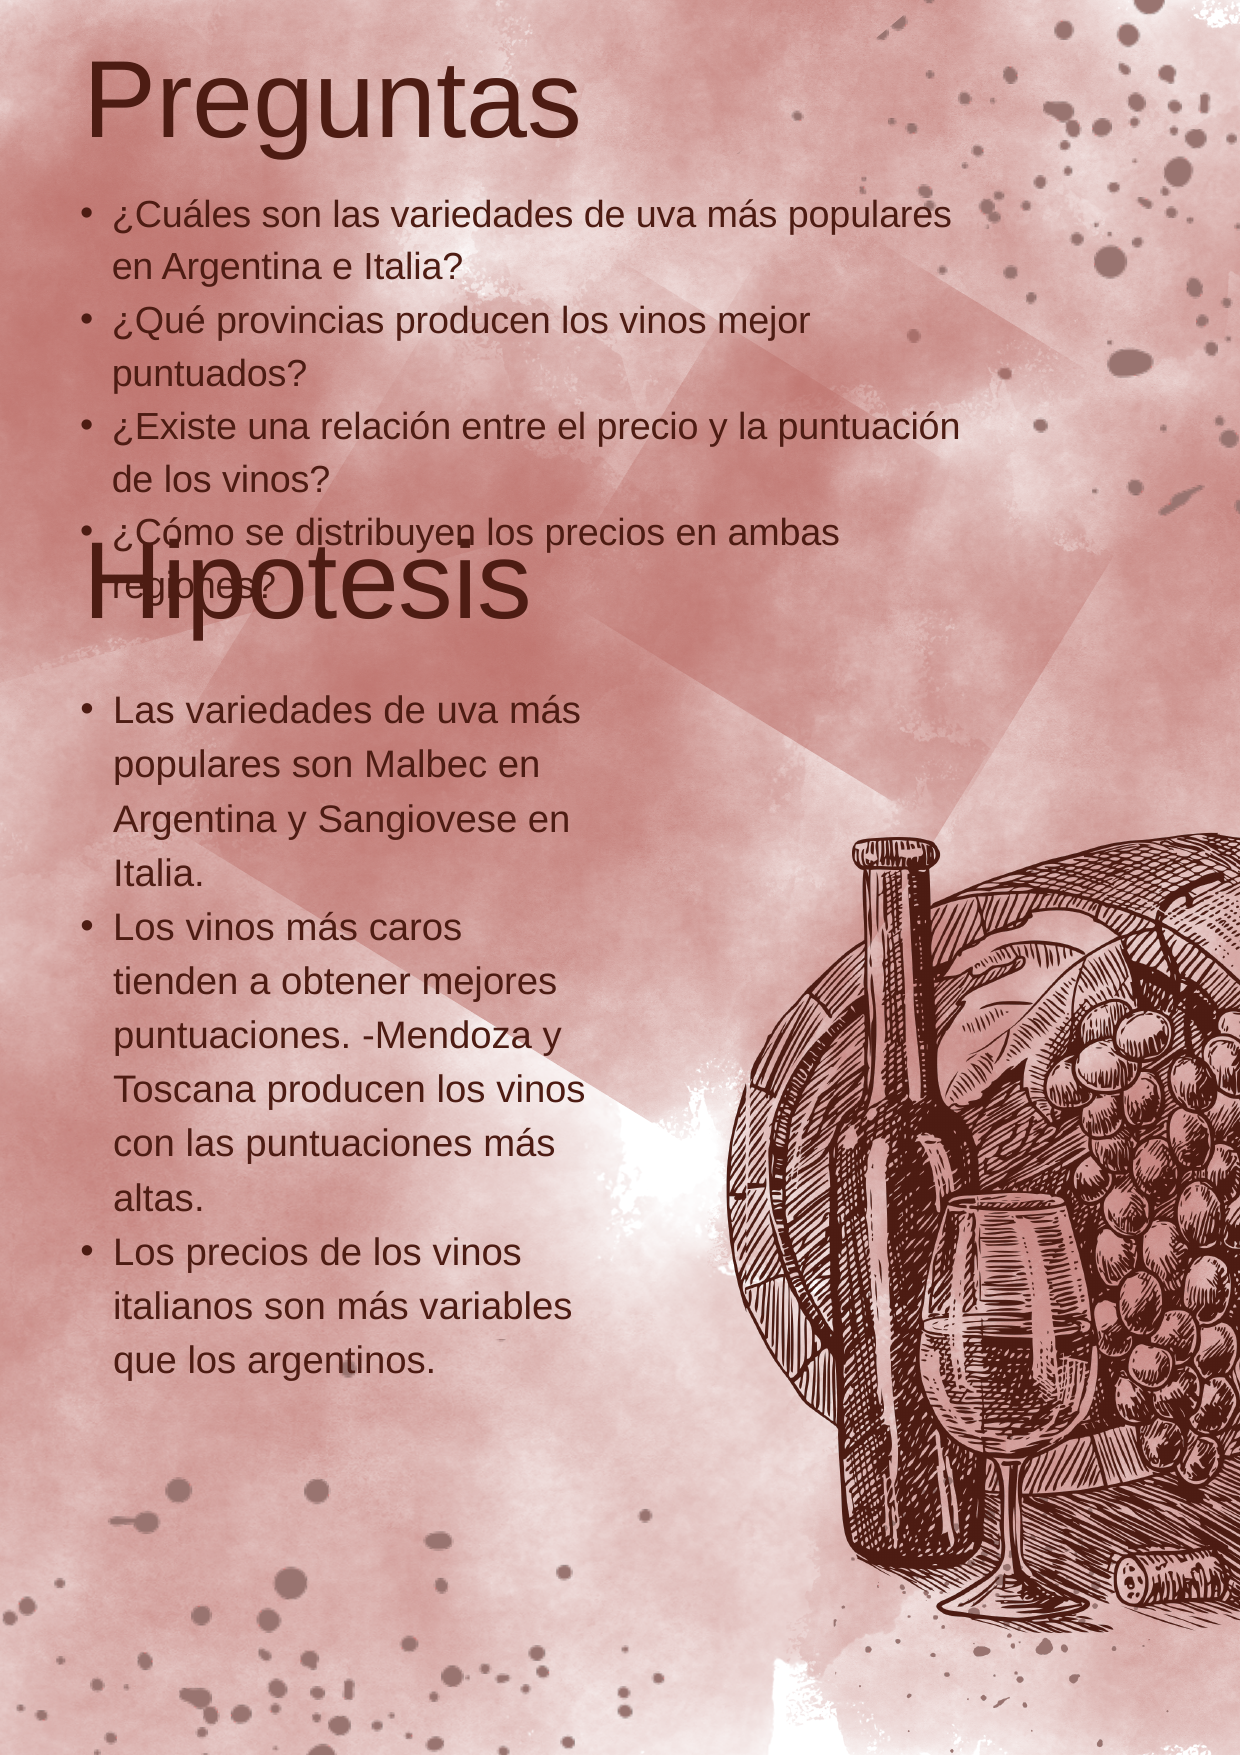

Preguntas
¿Cuáles son las variedades de uva más populares en Argentina e Italia?
¿Qué provincias producen los vinos mejor puntuados?
¿Existe una relación entre el precio y la puntuación de los vinos?
¿Cómo se distribuyen los precios en ambas regiones?

Hipotesis
Las variedades de uva más populares son Malbec en Argentina y Sangiovese en Italia.
Los vinos más caros tienden a obtener mejores puntuaciones. -Mendoza y Toscana producen los vinos con las puntuaciones más altas.
Los precios de los vinos italianos son más variables que los argentinos.